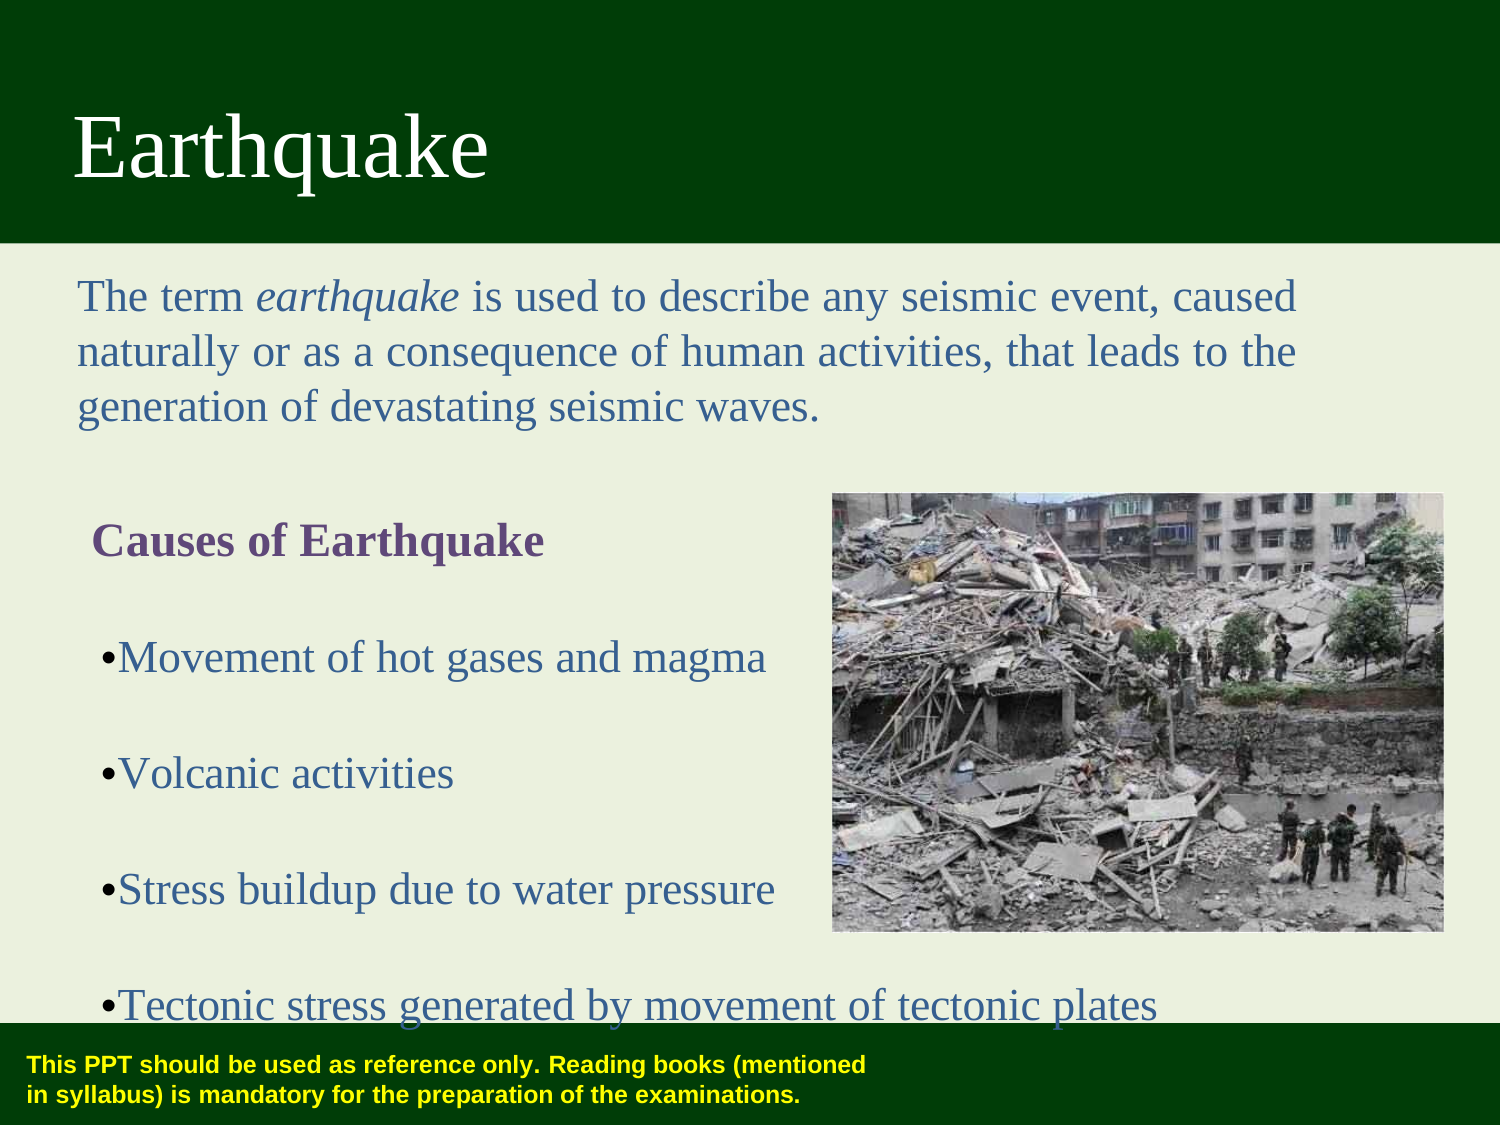

Earthquake
The term earthquake is used to describe any seismic event, caused naturally or as a consequence of human activities, that leads to the generation of devastating seismic waves.

Causes of Earthquake

•Movement of hot gases and magma

•Volcanic activities

•Stress buildup due to water pressure

•Tectonic stress generated by movement of tectonic plates

This PPT should be used as reference only. Reading books (mentioned in syllabus) is mandatory for the preparation of the examinations.